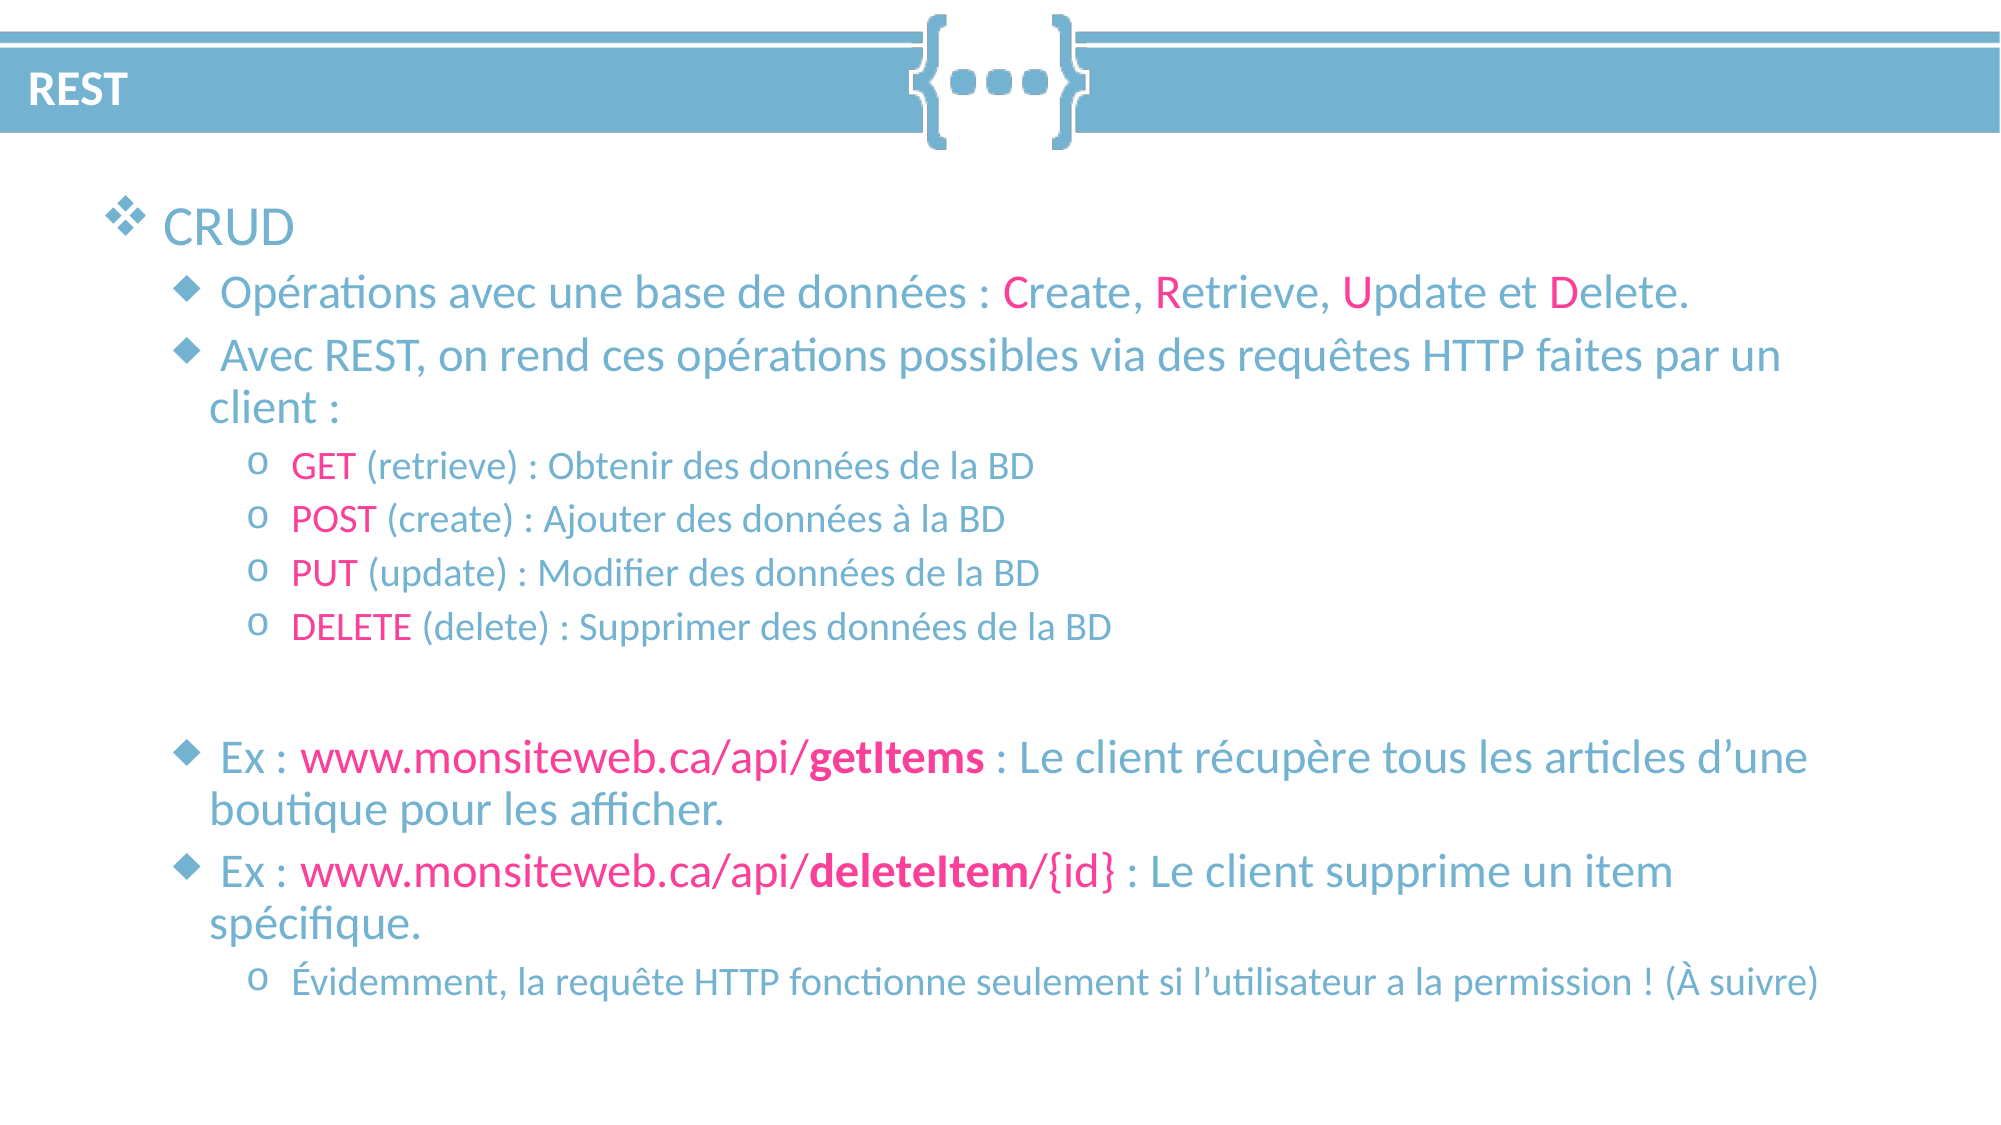

# REST
 CRUD
 Opérations avec une base de données : Create, Retrieve, Update et Delete.
 Avec REST, on rend ces opérations possibles via des requêtes HTTP faites par un client :
 GET (retrieve) : Obtenir des données de la BD
 POST (create) : Ajouter des données à la BD
 PUT (update) : Modifier des données de la BD
 DELETE (delete) : Supprimer des données de la BD

 Ex : www.monsiteweb.ca/api/getItems : Le client récupère tous les articles d’une boutique pour les afficher.
 Ex : www.monsiteweb.ca/api/deleteItem/{id} : Le client supprime un item spécifique.
 Évidemment, la requête HTTP fonctionne seulement si l’utilisateur a la permission ! (À suivre)